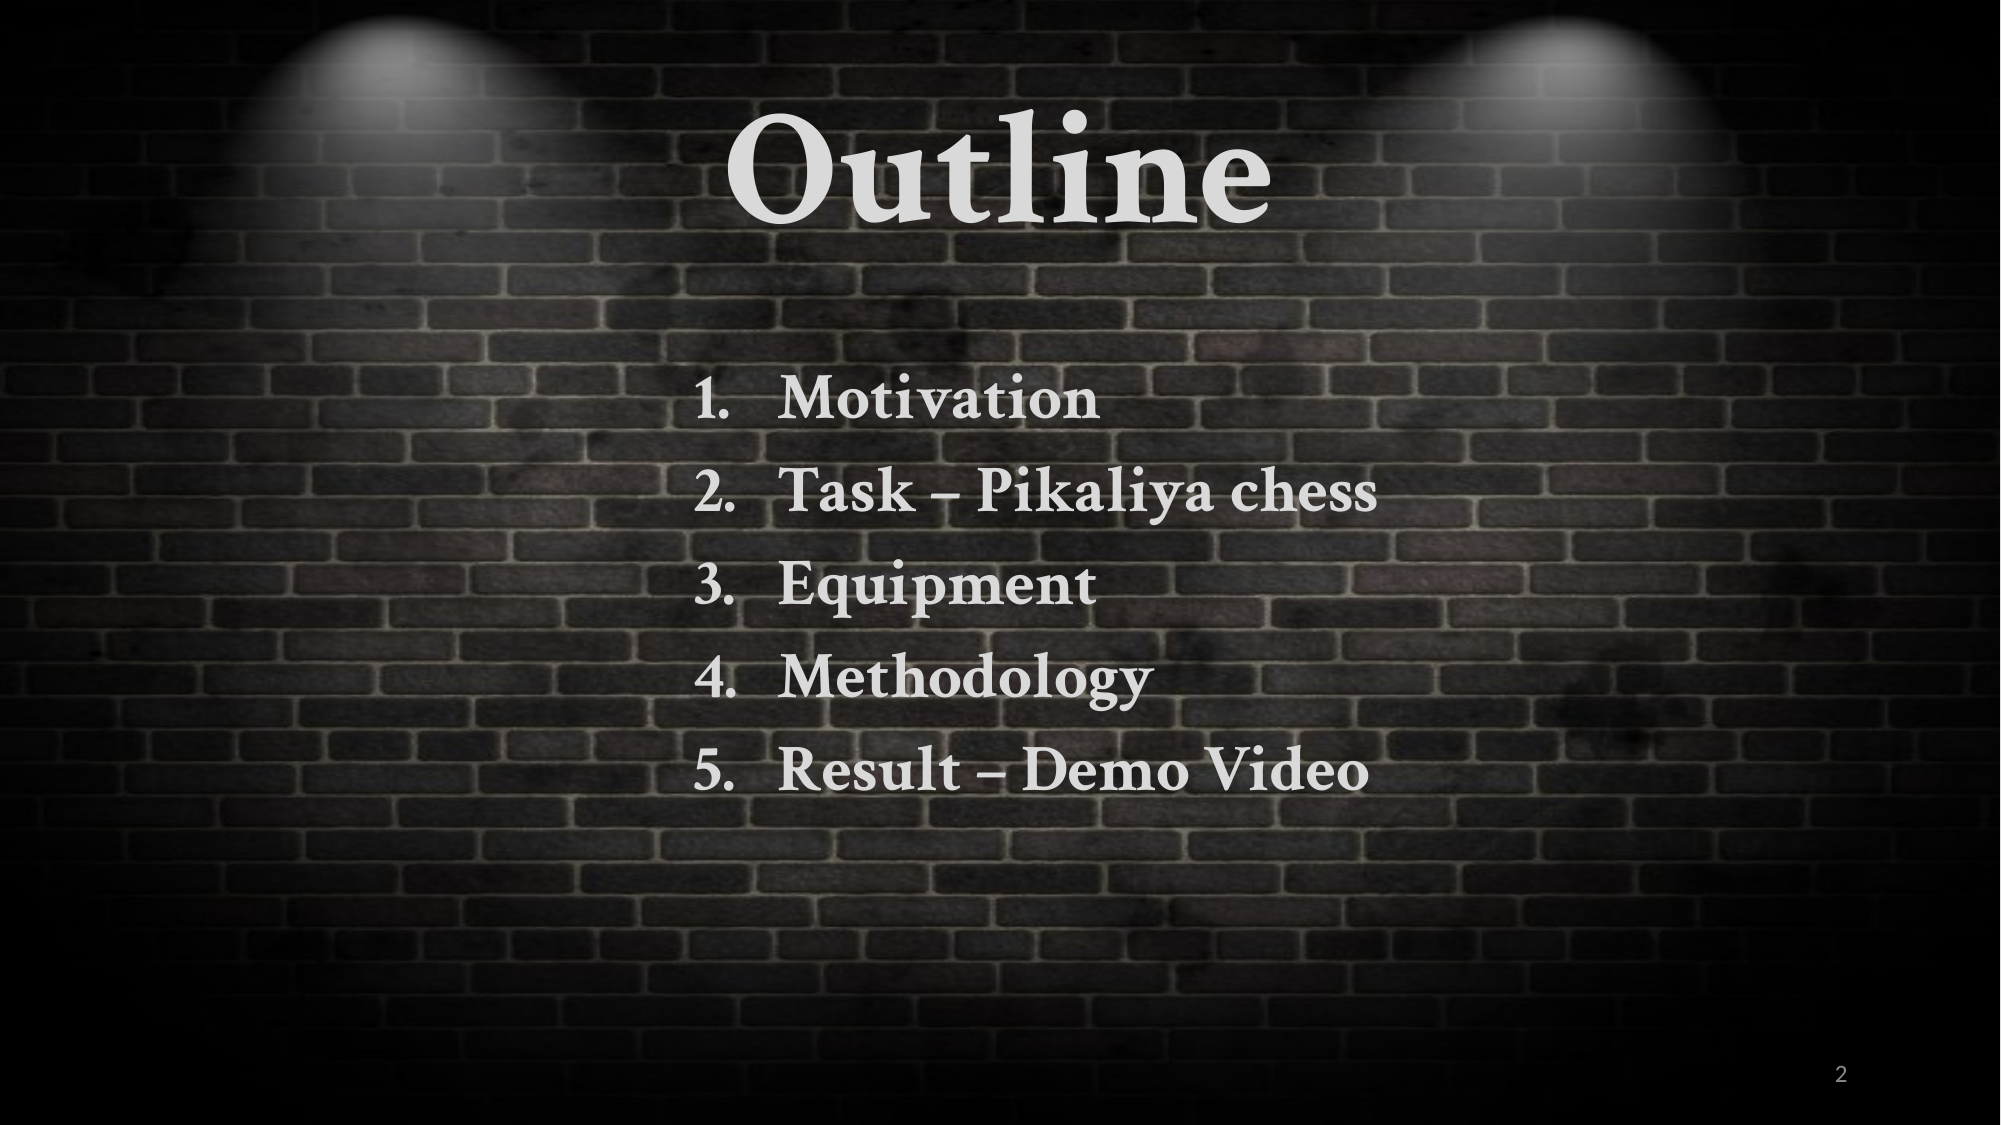

# Outline
Motivation
Task – Pikaliya chess
Equipment
Methodology
Result – Demo Video
2